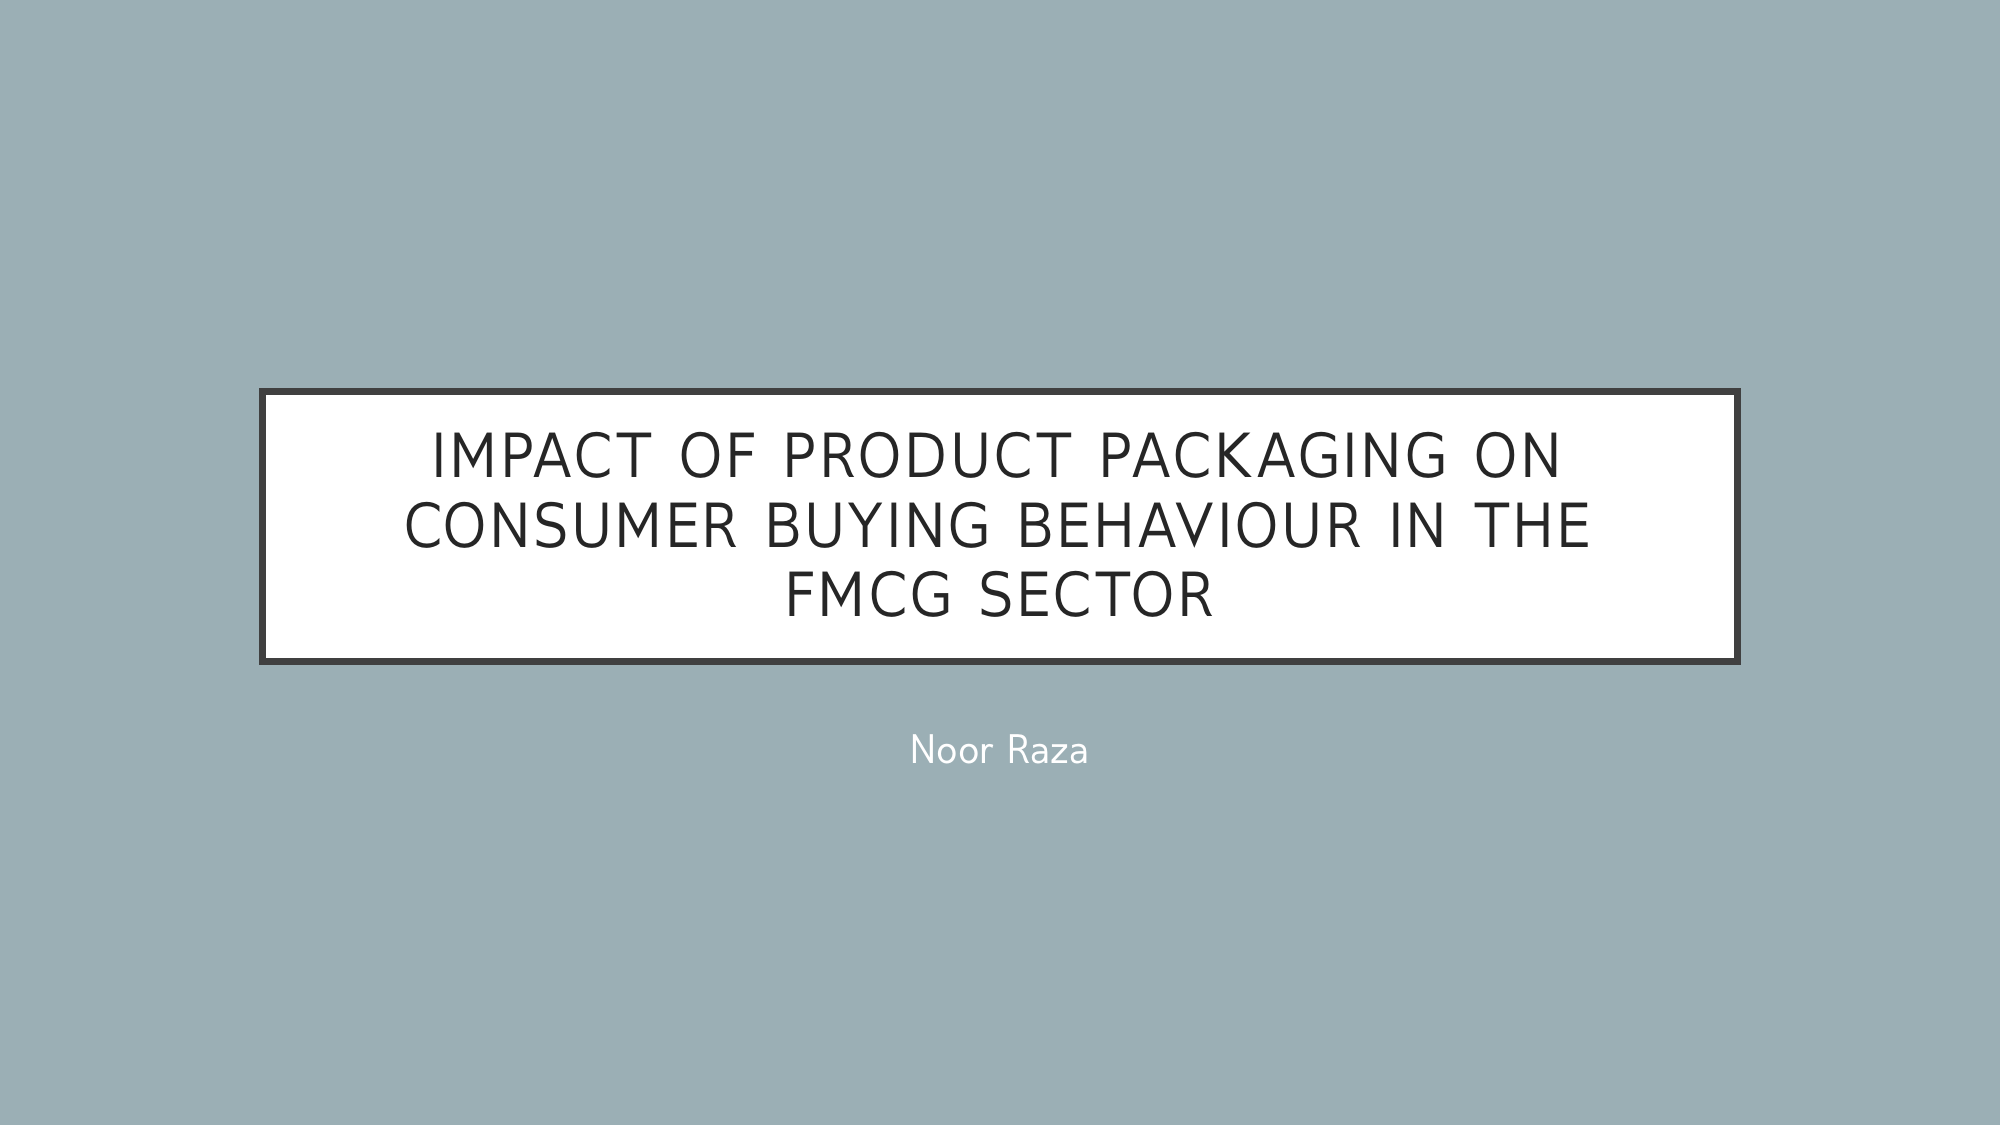

# Impact of Product packaging on consumer buying behaviour in the fmcg sector
Noor Raza